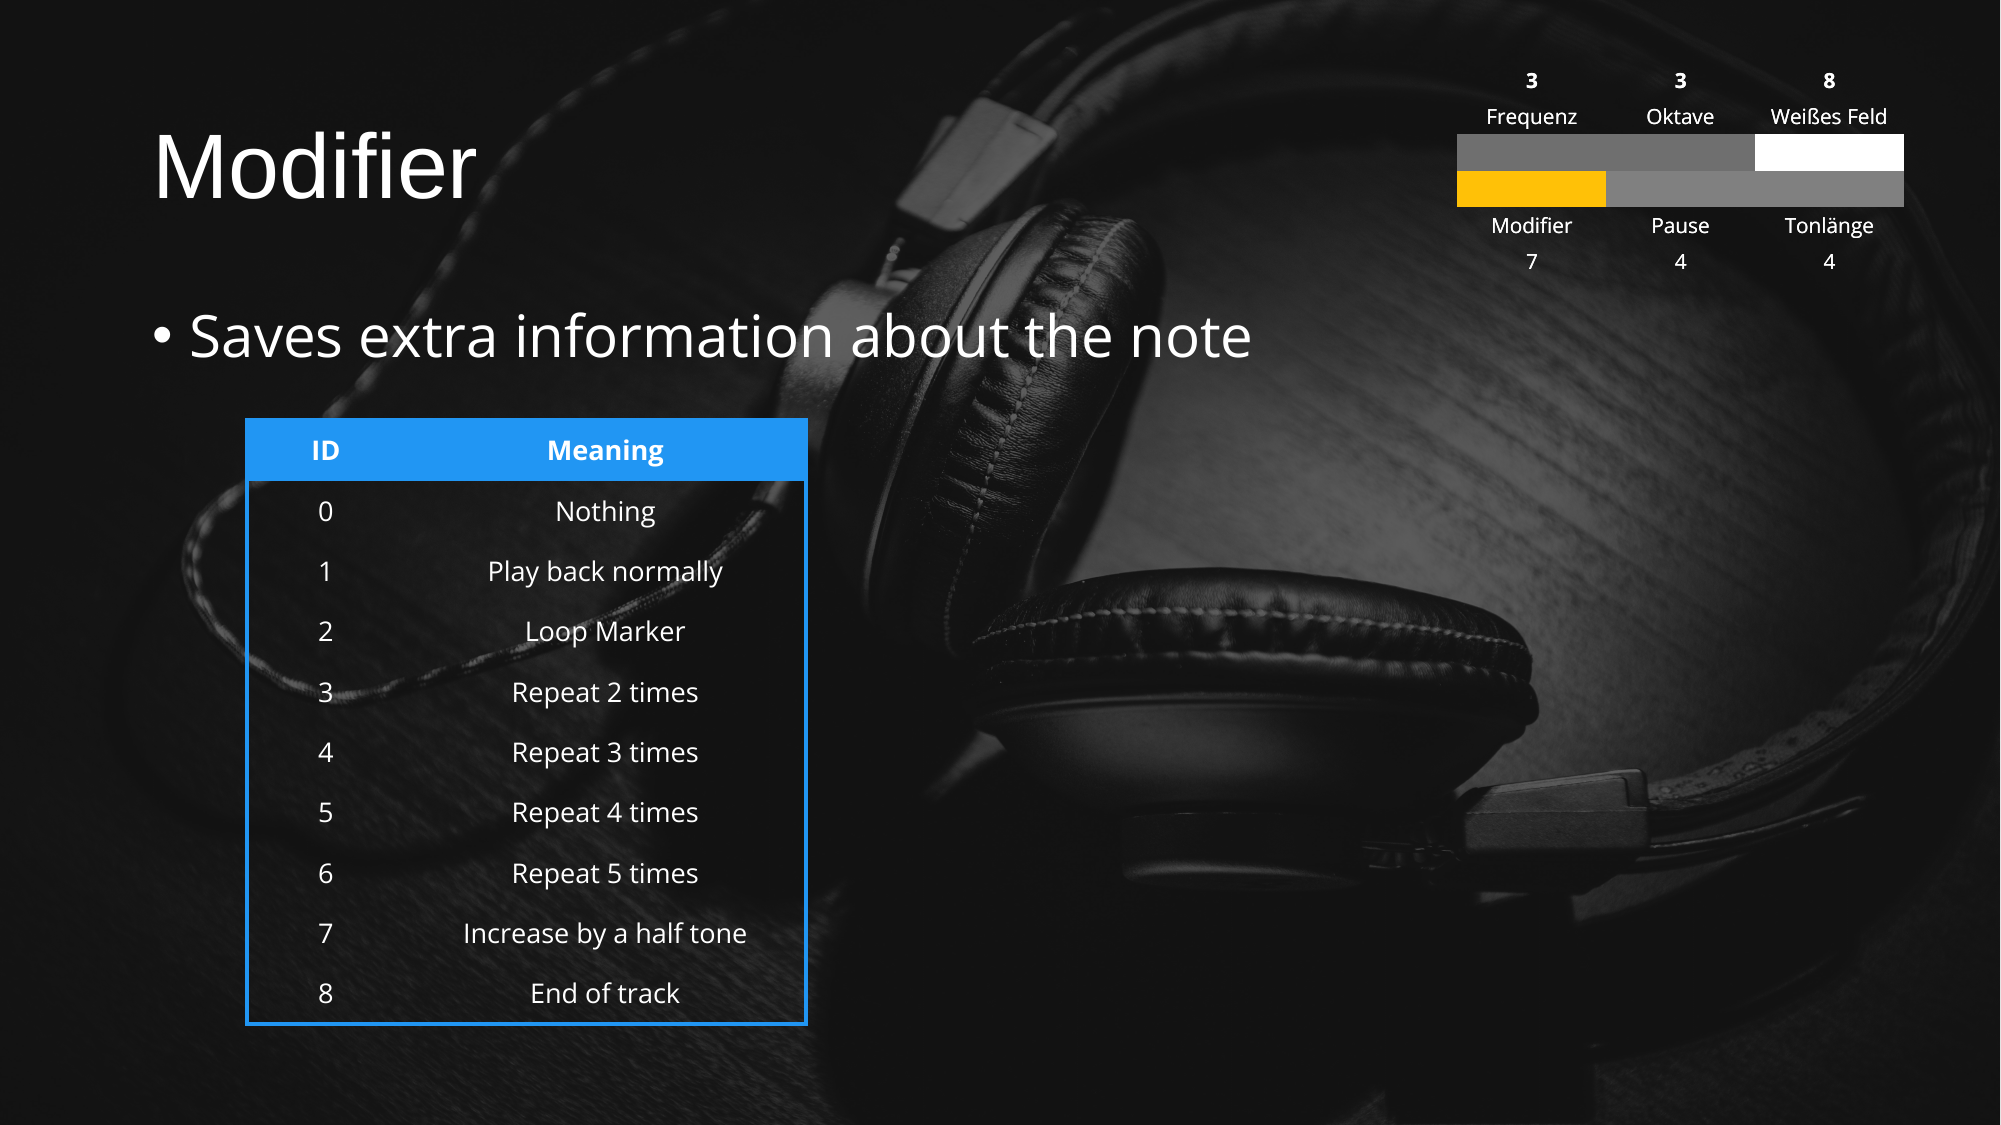

# Modifier
| 3 | 3 | 8 |
| --- | --- | --- |
| Frequenz | Oktave | Weißes Feld |
|  |  |  |
|  |  |  |
| Modifier | Pause | Tonlänge |
| 7 | 4 | 4 |
| 3 | 3 | 8 |
| --- | --- | --- |
| Frequenz | Oktave | Weißes Feld |
|  |  |  |
|  |  |  |
| Modifier | Pause | Tonlänge |
| 7 | 4 | 4 |
Saves extra information about the note
| ID | Meaning |
| --- | --- |
| 0 | Nothing |
| 1 | Play back normally |
| 2 | Loop Marker |
| 3 | Repeat 2 times |
| 4 | Repeat 3 times |
| 5 | Repeat 4 times |
| 6 | Repeat 5 times |
| 7 | Increase by a half tone |
| 8 | End of track |